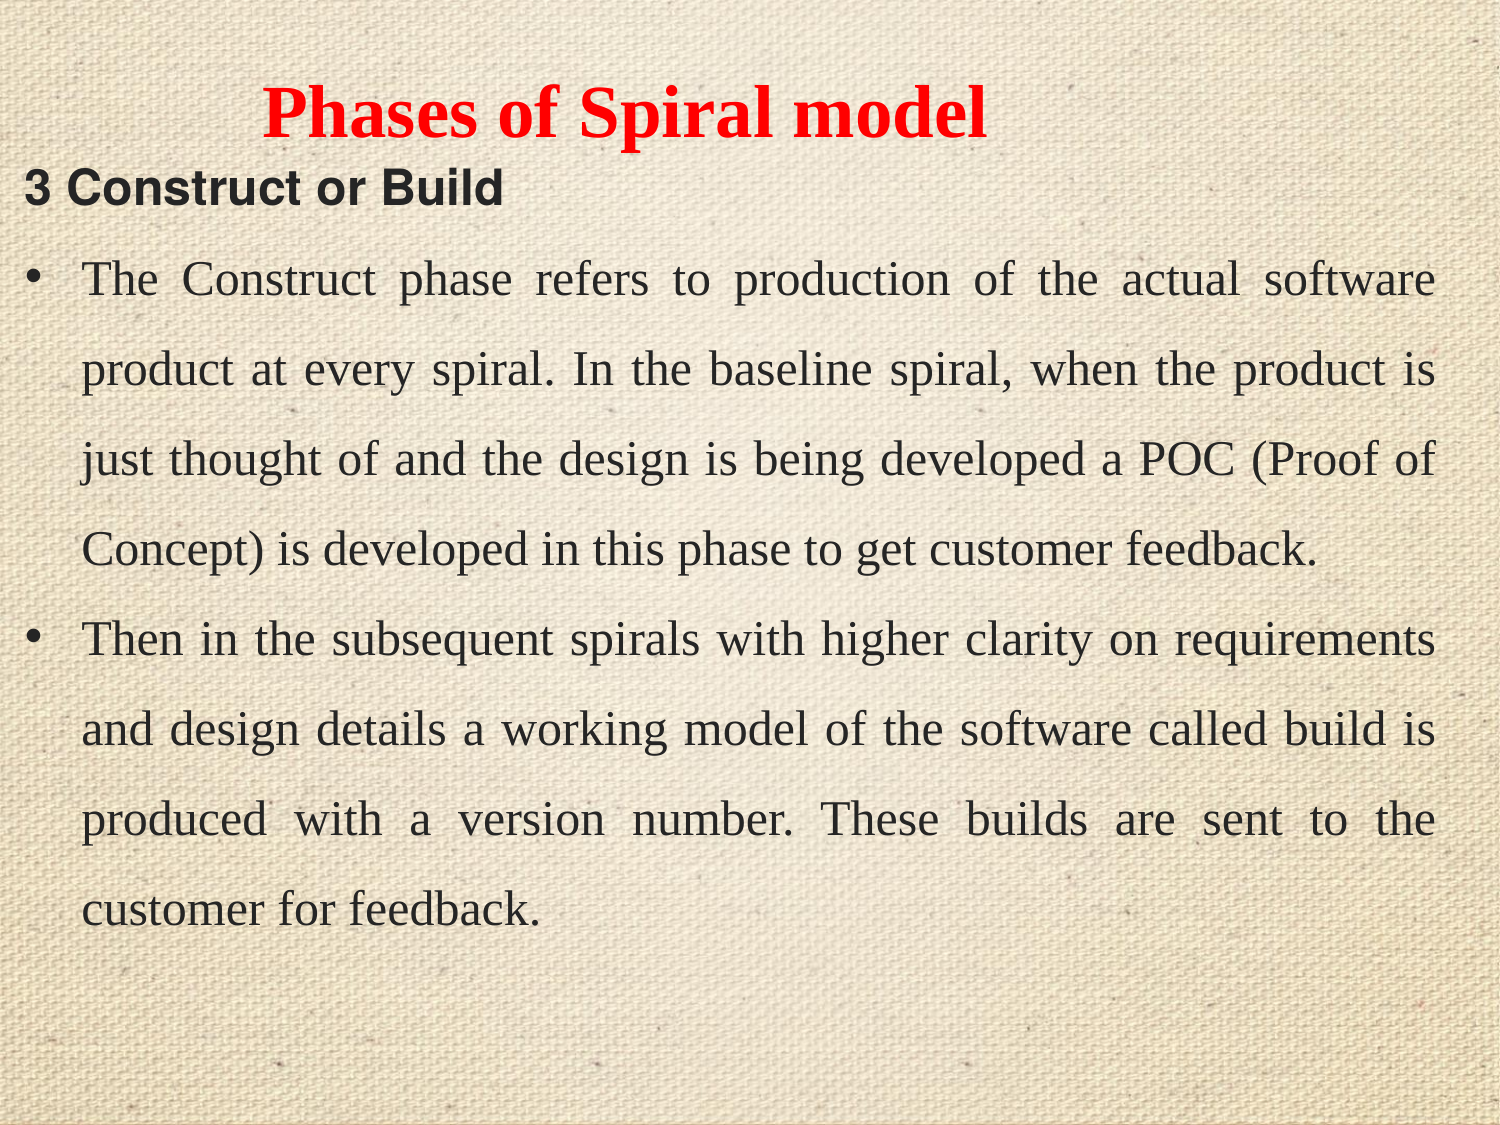

# Phases of Spiral model
3 Construct or Build
The Construct phase refers to production of the actual software product at every spiral. In the baseline spiral, when the product is just thought of and the design is being developed a POC (Proof of Concept) is developed in this phase to get customer feedback.
Then in the subsequent spirals with higher clarity on requirements and design details a working model of the software called build is produced with a version number. These builds are sent to the customer for feedback.